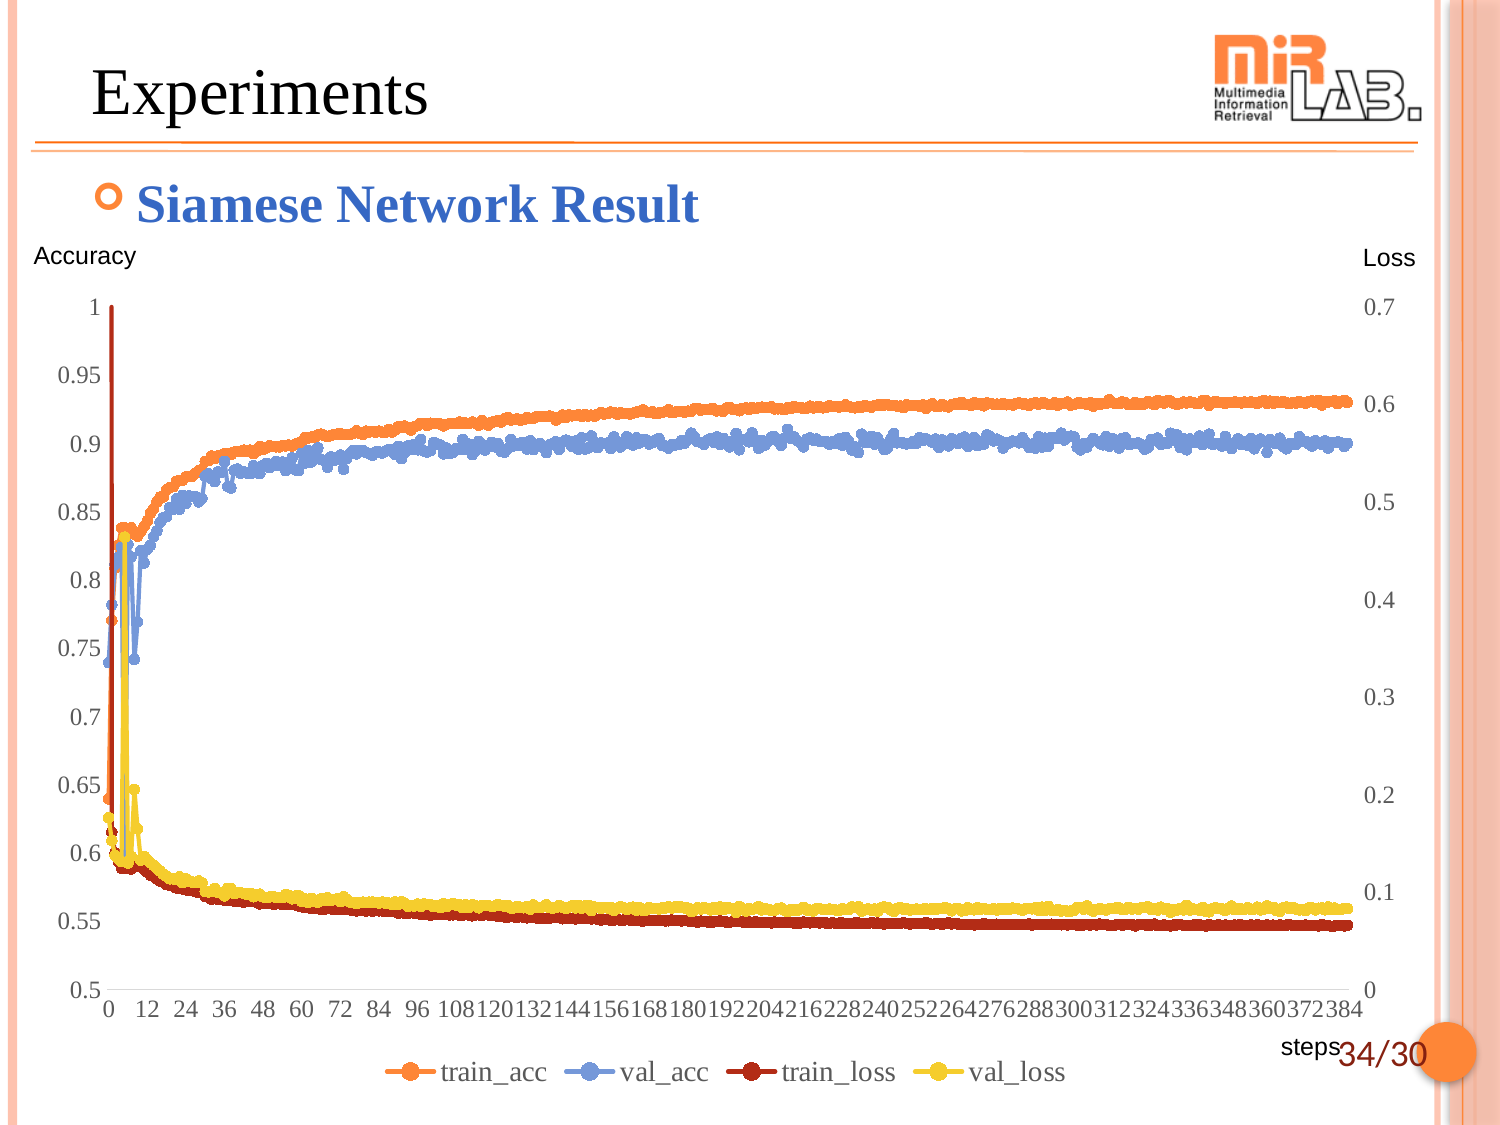

# Experiments
Siamese Network Result
Accuracy
Loss

### Chart

| Category | train_acc | val_acc | train_loss | val_loss |
|---|---|---|---|---|
| 0 | 0.639593720436096 | 0.73947918 | 5.74861860275268 | 0.176158010959625 |
| 1 | 0.770333349704742 | 0.78177083 | 0.161219403147697 | 0.152648076415061 |
| 2 | 0.808781266212463 | 0.81135416 | 0.140033021569252 | 0.137438148260116 |
| 3 | 0.82547914981842 | 0.81656247 | 0.131152406334877 | 0.134147018194198 |
| 4 | 0.838020861148834 | 0.82395834 | 0.124234296381473 | 0.131175369024276 |
| 5 | 0.838093757629394 | 0.59156251 | 0.124122813344001 | 0.463890463113784 |
| 6 | 0.836624979972839 | 0.82583332 | 0.124634183943271 | 0.129801407456398 |
| 7 | 0.838197886943817 | 0.81677085 | 0.123596161603927 | 0.13637962937355 |
| 8 | 0.833489596843719 | 0.7417708 | 0.126368165016174 | 0.205068364739418 |
| 9 | 0.832093775272369 | 0.76927084 | 0.127231240272521 | 0.164592742919921 |
| 10 | 0.835302054882049 | 0.82145834 | 0.125468149781227 | 0.132609292864799 |
| 11 | 0.839114606380462 | 0.81239581 | 0.122980386018753 | 0.136538043618202 |
| 12 | 0.843218743801116 | 0.82260418 | 0.120273299515247 | 0.133310005068779 |
| 13 | 0.848885416984558 | 0.8253125 | 0.117189459502696 | 0.129717275500297 |
| 14 | 0.852052092552185 | 0.83166665 | 0.116201169788837 | 0.127067998051643 |
| 15 | 0.857093751430511 | 0.8359375 | 0.113157339394092 | 0.124006539583206 |
| 16 | 0.860687494277954 | 0.84208333 | 0.111076556146144 | 0.121445327997207 |
| 17 | 0.860864579677581 | 0.84562498 | 0.11020278930664 | 0.118102893233299 |
| 18 | 0.866020858287811 | 0.84625 | 0.107484050095081 | 0.116082042455673 |
| 19 | 0.867708325386047 | 0.85322917 | 0.106907650828361 | 0.113438054919242 |
| 20 | 0.86823958158493 | 0.85166669 | 0.106174536049366 | 0.113424092531204 |
| 21 | 0.872020840644836 | 0.85927081 | 0.104153573513031 | 0.112693600356578 |
| 22 | 0.873000025749206 | 0.85166669 | 0.104117840528488 | 0.115435048937797 |
| 23 | 0.873145818710327 | 0.86197919 | 0.103190779685974 | 0.109456330537796 |
| 24 | 0.875541687011718 | 0.85583335 | 0.102187529206275 | 0.113384388387203 |
| 25 | 0.875687479972839 | 0.86156249 | 0.101710960268974 | 0.110601775348186 |
| 26 | 0.87597918510437 | 0.86124998 | 0.101459816098213 | 0.11024722456932 |
| 27 | 0.878197908401489 | 0.86093748 | 0.100158214569091 | 0.109666623175144 |
| 28 | 0.879927098751068 | 0.85718751 | 0.0991997793316841 | 0.111253201961517 |
| 29 | 0.880677103996276 | 0.85968751 | 0.0988128185272216 | 0.109292782843112 |
| 30 | 0.886760413646698 | 0.87614584 | 0.0952507257461547 | 0.100531056523323 |
| 31 | 0.887364566326141 | 0.87770832 | 0.0944746062159538 | 0.10013510286808 |
| 32 | 0.890718758106231 | 0.87406248 | 0.0924112796783447 | 0.100509263575077 |
| 33 | 0.8887500166893 | 0.87197918 | 0.0936114639043808 | 0.103783600032329 |
| 34 | 0.890895843505859 | 0.87916666 | 0.0924150273203849 | 0.0995550081133842 |
| 35 | 0.890666663646698 | 0.87875003 | 0.0920890569686889 | 0.09957867115736 |
| 36 | 0.892499983310699 | 0.88677084 | 0.0914954468607902 | 0.0960124880075454 |
| 37 | 0.892593741416931 | 0.86843753 | 0.0914736092090606 | 0.103688865900039 |
| 38 | 0.891656279563903 | 0.86739582 | 0.0913496688008308 | 0.103749707341194 |
| 39 | 0.893625020980835 | 0.88041669 | 0.09065742790699 | 0.0983538329601287 |
| 40 | 0.894166648387908 | 0.88114583 | 0.090634748339653 | 0.0991148799657821 |
| 41 | 0.894062519073486 | 0.87812501 | 0.0904935076832771 | 0.099173218011856 |
| 42 | 0.89503127336502 | 0.87927085 | 0.0895778015255928 | 0.0986156463623046 |
| 43 | 0.893906235694885 | 0.87822914 | 0.0900300666689872 | 0.0973753780126571 |
| 44 | 0.895072937011718 | 0.8778125 | 0.0901697054505348 | 0.098723366856575 |
| 45 | 0.892593741416931 | 0.88364583 | 0.0903228372335434 | 0.0950671508908271 |
| 46 | 0.894416689872741 | 0.88197917 | 0.0894707962870597 | 0.0972364768385887 |
| 47 | 0.89775002002716 | 0.8778125 | 0.0877389386296272 | 0.0977570340037345 |
| 48 | 0.895770847797393 | 0.88406253 | 0.0886670872569084 | 0.0949566662311554 |
| 49 | 0.896677076816558 | 0.88541669 | 0.0885122045874595 | 0.0940926149487495 |
| 50 | 0.898281276226043 | 0.88218749 | 0.0879858955740928 | 0.0948406308889389 |
| 51 | 0.897635400295257 | 0.88354164 | 0.0876093357801437 | 0.0953818187117576 |
| 52 | 0.897499978542327 | 0.88666666 | 0.0877836421132087 | 0.0944035872817039 |
| 53 | 0.897427082061767 | 0.88385415 | 0.0882796272635459 | 0.0944957733154296 |
| 54 | 0.898468732833862 | 0.88635415 | 0.0871655717492103 | 0.0943347960710525 |
| 55 | 0.898208320140838 | 0.88010418 | 0.0876736864447593 | 0.0974347367882728 |
| 56 | 0.898760437965393 | 0.88229167 | 0.0874440222978591 | 0.0964237824082374 |
| 57 | 0.898062527179718 | 0.88937497 | 0.0873321816325187 | 0.093003049492836 |
| 58 | 0.899520814418792 | 0.88062501 | 0.0867628827691078 | 0.0957388803362846 |
| 59 | 0.900343775749206 | 0.88 | 0.0856276005506515 | 0.096354566514492 |
| 60 | 0.900447905063629 | 0.89281249 | 0.0857872441411018 | 0.0902242660522461 |
| 61 | 0.9043750166893 | 0.88552082 | 0.0838080421090126 | 0.0927311852574348 |
| 62 | 0.90394788980484 | 0.89468747 | 0.0837477296590805 | 0.0893905907869339 |
| 63 | 0.90465623140335 | 0.88635415 | 0.0831789076328277 | 0.093447558581829 |
| 64 | 0.904260396957397 | 0.89322919 | 0.0834635272622108 | 0.0900790318846702 |
| 65 | 0.906093776226043 | 0.89666665 | 0.0828738212585449 | 0.0894922092556953 |
| 66 | 0.906802058219909 | 0.888125 | 0.0819861590862274 | 0.0927724391222 |
| 67 | 0.905739605426788 | 0.88760418 | 0.0822950452566146 | 0.0914824157953262 |
| 68 | 0.904874980449676 | 0.88249999 | 0.0829073041677475 | 0.0941344574093818 |
| 69 | 0.905812501907348 | 0.89010417 | 0.0826761052012443 | 0.090952843427658 |
| 70 | 0.906520843505859 | 0.88749999 | 0.0821942836046218 | 0.09218380600214 |
| 71 | 0.906822919845581 | 0.88802081 | 0.0820455700159072 | 0.0927339792251586 |
| 72 | 0.907031238079071 | 0.89145833 | 0.0824367329478263 | 0.0900233760476112 |
| 73 | 0.906572937965393 | 0.88104165 | 0.0819282457232475 | 0.0950888395309448 |
| 74 | 0.906427085399627 | 0.88885415 | 0.0820042937994003 | 0.0923045203089714 |
| 75 | 0.906416654586792 | 0.89249998 | 0.0816983357071876 | 0.089516706764698 |
| 76 | 0.907208323478698 | 0.89499998 | 0.0813901051878929 | 0.0893748626112937 |
| 77 | 0.909197926521301 | 0.89229167 | 0.0805528238415718 | 0.0880808755755424 |
| 78 | 0.907541692256927 | 0.89499998 | 0.0815032944083213 | 0.0894709825515747 |
| 79 | 0.906447887420654 | 0.89468747 | 0.0816875770688057 | 0.0895745903253555 |
| 80 | 0.908979177474975 | 0.89322919 | 0.0804910659790039 | 0.0892914682626724 |
| 81 | 0.90841668844223 | 0.89260417 | 0.0811131373047828 | 0.0895313620567321 |
| 82 | 0.908916652202606 | 0.89125001 | 0.0804508253931999 | 0.0896577090024948 |
| 83 | 0.908187508583068 | 0.89375001 | 0.0811491459608078 | 0.0889431536197662 |
| 84 | 0.908979177474975 | 0.89385414 | 0.080635942518711 | 0.0886477530002594 |
| 85 | 0.908229172229766 | 0.89291668 | 0.0806114003062248 | 0.0896255224943161 |
| 86 | 0.908093750476837 | 0.89416665 | 0.0805433318018913 | 0.0886918157339096 |
| 87 | 0.910145819187164 | 0.89541668 | 0.0801809281110763 | 0.0885185822844505 |
| 88 | 0.908249974250793 | 0.89520836 | 0.0808041244745254 | 0.0873569995164871 |
| 89 | 0.909864604473114 | 0.89177084 | 0.0796526372432708 | 0.089885801076889 |
| 90 | 0.91232293844223 | 0.89791667 | 0.0782150030136108 | 0.0870973765850067 |
| 91 | 0.911479175090789 | 0.88885415 | 0.0787802636623382 | 0.090131290256977 |
| 92 | 0.912677109241485 | 0.893125 | 0.0780911222100257 | 0.0886198803782463 |
| 93 | 0.911489605903625 | 0.89822918 | 0.077865183353424 | 0.0852390304207801 |
| 94 | 0.909833312034606 | 0.89552081 | 0.0787326022982597 | 0.0859924182295799 |
| 95 | 0.912302076816558 | 0.89916664 | 0.078314408659935 | 0.0855757966637611 |
| 96 | 0.912979185581207 | 0.89531249 | 0.0779248028993606 | 0.0875592827796936 |
| 97 | 0.914656221866607 | 0.90281248 | 0.0770765393972396 | 0.0851402804255485 |
| 98 | 0.91456252336502 | 0.89447916 | 0.0771869122982025 | 0.0876494199037551 |
| 99 | 0.913083314895629 | 0.89364582 | 0.0775325074791908 | 0.0872102603316307 |
| 100 | 0.914802074432373 | 0.89479166 | 0.0763335227966308 | 0.0869998931884765 |
| 101 | 0.914385437965393 | 0.90062499 | 0.0766490325331687 | 0.0849611014127731 |
| 102 | 0.914760410785675 | 0.89958334 | 0.076757051050663 | 0.0859485566616058 |
| 103 | 0.914197921752929 | 0.8988542 | 0.0769417732954025 | 0.0837869867682457 |
| 104 | 0.912854194641113 | 0.89229167 | 0.077585831284523 | 0.0879853367805481 |
| 105 | 0.914020836353302 | 0.89666665 | 0.0771451964974403 | 0.0851411148905754 |
| 106 | 0.914614558219909 | 0.89249998 | 0.0764810070395469 | 0.0871754065155983 |
| 107 | 0.914499998092651 | 0.89322919 | 0.0765550434589386 | 0.0881556272506713 |
| 108 | 0.914489567279815 | 0.89625001 | 0.0767319500446319 | 0.0864457413554191 |
| 109 | 0.915656268596649 | 0.89583331 | 0.0761686265468597 | 0.0869306251406669 |
| 110 | 0.914874970912933 | 0.90281248 | 0.0762614607810974 | 0.0838186964392662 |
| 111 | 0.914854168891906 | 0.89541668 | 0.0768560841679573 | 0.0869596004486084 |
| 112 | 0.914593756198883 | 0.89947915 | 0.0763763189315795 | 0.0842496678233146 |
| 113 | 0.915604174137115 | 0.89177084 | 0.0755537524819374 | 0.087009496986866 |
| 114 | 0.914656221866607 | 0.89468747 | 0.0763661116361618 | 0.085979551076889 |
| 115 | 0.913395822048187 | 0.90156251 | 0.0766626670956611 | 0.0837165787816047 |
| 116 | 0.916770815849304 | 0.89927083 | 0.0756545960903167 | 0.0859977155923843 |
| 117 | 0.915072917938232 | 0.89520836 | 0.0766171067953109 | 0.0862007737159729 |
| 118 | 0.913343727588653 | 0.8980208 | 0.0764324367046356 | 0.0861273407936096 |
| 119 | 0.915385425090789 | 0.90072918 | 0.0758012235164642 | 0.0851849690079689 |
| 120 | 0.916208326816558 | 0.89749998 | 0.0756284371018409 | 0.0857024043798446 |
| 121 | 0.91671872138977 | 0.89979166 | 0.075151190161705 | 0.0871975272893905 |
| 122 | 0.915708363056182 | 0.89416665 | 0.0754321292042732 | 0.0863938406109809 |
| 123 | 0.917979180812835 | 0.8934375 | 0.0744362473487854 | 0.0855250731110572 |
| 124 | 0.918906271457672 | 0.89625001 | 0.0739857777953147 | 0.0862500369548797 |
| 125 | 0.917145848274231 | 0.90291667 | 0.0749007910490036 | 0.0834594219923019 |
| 126 | 0.917395830154419 | 0.89822918 | 0.0745048597455024 | 0.0837185159325599 |
| 127 | 0.917958319187164 | 0.89833331 | 0.0738753378391265 | 0.0853217989206314 |
| 128 | 0.917104184627533 | 0.90031248 | 0.0747315287590026 | 0.0841653645038604 |
| 129 | 0.917635440826416 | 0.90062499 | 0.0739840641617775 | 0.0837417840957641 |
| 130 | 0.918885409832 | 0.8959375 | 0.0734731256961822 | 0.0852709412574768 |
| 131 | 0.918187499046325 | 0.90197915 | 0.0735371559858322 | 0.0822704583406448 |
| 132 | 0.918416678905487 | 0.89552081 | 0.073570117354393 | 0.0867815315723419 |
| 133 | 0.919635415077209 | 0.89791667 | 0.0734366700053215 | 0.0846394672989845 |
| 134 | 0.919729173183441 | 0.89989585 | 0.0732417404651641 | 0.0842019468545913 |
| 135 | 0.919635415077209 | 0.89687502 | 0.0729707777500152 | 0.084774412214756 |
| 136 | 0.919531226158142 | 0.89322919 | 0.0727154091000557 | 0.0869956612586975 |
| 137 | 0.920062482357025 | 0.89895833 | 0.0729700848460197 | 0.0838623717427253 |
| 138 | 0.919322907924652 | 0.89989585 | 0.0735460743308067 | 0.0833991542458534 |
| 139 | 0.917114555835723 | 0.90125 | 0.0745219960808754 | 0.0839050486683845 |
| 140 | 0.918927073478698 | 0.895625 | 0.073637880384922 | 0.0863633826375007 |
| 141 | 0.920822918415069 | 0.9009375 | 0.0724633410573005 | 0.0842609480023384 |
| 142 | 0.918885409832 | 0.90239584 | 0.0740472227334976 | 0.0831328183412551 |
| 143 | 0.920895814895629 | 0.90166664 | 0.0727717131376266 | 0.0843160152435302 |
| 144 | 0.920239567756652 | 0.89760417 | 0.0729192197322845 | 0.0858941301703453 |
| 145 | 0.920531272888183 | 0.90166664 | 0.0723575428128242 | 0.0836757272481918 |
| 146 | 0.921156227588653 | 0.895625 | 0.072736844420433 | 0.0864205136895179 |
| 147 | 0.919739603996276 | 0.90416664 | 0.0728817656636238 | 0.0832590535283088 |
| 148 | 0.921291649341583 | 0.8959375 | 0.0728607848286628 | 0.0857659205794334 |
| 149 | 0.92007291316986 | 0.89666665 | 0.072630763053894 | 0.0864677652716636 |
| 150 | 0.920697927474975 | 0.90541667 | 0.072371982038021 | 0.0808770582079887 |
| 151 | 0.919833362102508 | 0.90083331 | 0.0726651698350906 | 0.0844689011573791 |
| 152 | 0.921406269073486 | 0.89687502 | 0.0718464776873588 | 0.0840115770697593 |
| 153 | 0.922708332538604 | 0.90041667 | 0.0711910352110862 | 0.0832028537988662 |
| 154 | 0.921458303928375 | 0.89999998 | 0.0719865337014198 | 0.0840136706829071 |
| 155 | 0.921697914600372 | 0.90020835 | 0.071690909564495 | 0.0837035402655601 |
| 156 | 0.923041641712188 | 0.89635414 | 0.0709964632987976 | 0.0841903910040855 |
| 157 | 0.922645807266235 | 0.90479165 | 0.0712550953030586 | 0.0809576585888862 |
| 158 | 0.921416640281677 | 0.90125 | 0.0722803100943565 | 0.0830999687314033 |
| 159 | 0.922416687011718 | 0.89739585 | 0.0710944905877113 | 0.0849268436431884 |
| 160 | 0.921687483787536 | 0.89927083 | 0.0711514204740524 | 0.0836974009871482 |
| 161 | 0.921687483787536 | 0.90479165 | 0.0715740397572517 | 0.0821905732154846 |
| 162 | 0.921520829200744 | 0.89979166 | 0.0713595375418663 | 0.0837216675281524 |
| 163 | 0.922177076339721 | 0.89875001 | 0.0711715295910835 | 0.0844300761818885 |
| 164 | 0.922916650772094 | 0.90406251 | 0.0710358768701553 | 0.0812724605202674 |
| 165 | 0.923333346843719 | 0.90041667 | 0.0710013732314109 | 0.0839363113045692 |
| 166 | 0.924499988555908 | 0.90260416 | 0.0700901448726654 | 0.0810077413916587 |
| 167 | 0.92313539981842 | 0.90260416 | 0.070467971265316 | 0.0815815106034278 |
| 168 | 0.922864556312561 | 0.89958334 | 0.0709282457828521 | 0.0841562822461128 |
| 169 | 0.923187494277954 | 0.90052086 | 0.0707377046346664 | 0.0832753404974937 |
| 170 | 0.921822905540466 | 0.90249997 | 0.0710873529314994 | 0.0832195654511451 |
| 171 | 0.922270834445953 | 0.90364581 | 0.0707451924681663 | 0.0825252458453178 |
| 172 | 0.922822892665863 | 0.89833331 | 0.0706961154937744 | 0.0837422534823417 |
| 173 | 0.923229157924652 | 0.8980208 | 0.0702501311898231 | 0.0835422426462173 |
| 174 | 0.924687504768371 | 0.89656252 | 0.0704098120331764 | 0.0846994444727897 |
| 175 | 0.922489583492279 | 0.89916664 | 0.0712400451302528 | 0.0834751203656196 |
| 176 | 0.922947943210601 | 0.89875001 | 0.0709183141589164 | 0.0846005007624626 |
| 177 | 0.923395812511444 | 0.89906251 | 0.0708169266581535 | 0.0846686065196991 |
| 178 | 0.923552095890045 | 0.90197915 | 0.0703497901558876 | 0.0845111310482025 |
| 179 | 0.922760426998138 | 0.90020835 | 0.0707931518554687 | 0.0836386680603027 |
| 180 | 0.923645853996276 | 0.90260416 | 0.0704051628708839 | 0.0835192948579788 |
| 181 | 0.923375010490417 | 0.90750003 | 0.0701054334640502 | 0.0797230750322341 |
| 182 | 0.925291657447814 | 0.90499997 | 0.0695638805627822 | 0.0813674107193946 |
| 183 | 0.92557293176651 | 0.90125 | 0.0689762979745864 | 0.0837834253907203 |
| 184 | 0.924364566802978 | 0.90072918 | 0.0700918138027191 | 0.0825085863471031 |
| 185 | 0.924635410308837 | 0.89937502 | 0.0698237642645835 | 0.0839958563446998 |
| 186 | 0.924781262874603 | 0.90208334 | 0.0693216398358345 | 0.0827922224998474 |
| 187 | 0.925197899341583 | 0.9034375 | 0.069363497197628 | 0.0816166028380394 |
| 188 | 0.92522919178009 | 0.90083331 | 0.0692442059516906 | 0.083744890987873 |
| 189 | 0.923791646957397 | 0.90468752 | 0.0699208453297615 | 0.0819793343544006 |
| 190 | 0.924166679382324 | 0.89927083 | 0.0703696608543396 | 0.0846177265048027 |
| 191 | 0.923510432243347 | 0.90375 | 0.0697251111268997 | 0.0817759856581687 |
| 192 | 0.925916671752929 | 0.89999998 | 0.0690782144665718 | 0.0838463529944419 |
| 193 | 0.926374971866607 | 0.89749998 | 0.0689811557531356 | 0.0834763124585151 |
| 194 | 0.924916684627533 | 0.90166664 | 0.0696505159139633 | 0.0824880450963974 |
| 195 | 0.924791693687439 | 0.90739584 | 0.0696563869714737 | 0.0790014863014221 |
| 196 | 0.923874974250793 | 0.89531249 | 0.0700734853744506 | 0.0851764529943466 |
| 197 | 0.925666689872741 | 0.90291667 | 0.0693065971136093 | 0.0829023718833923 |
| 198 | 0.925958335399627 | 0.90312499 | 0.0693298503756523 | 0.0804352611303329 |
| 199 | 0.924770832061767 | 0.90114582 | 0.0692276731133461 | 0.0832951813936233 |
| 200 | 0.926302075386047 | 0.90770835 | 0.0686365067958831 | 0.0819929093122482 |
| 201 | 0.925395846366882 | 0.90249997 | 0.0694211274385452 | 0.0827275887131691 |
| 202 | 0.926218748092651 | 0.89645833 | 0.0686502382159233 | 0.0849908143281936 |
| 203 | 0.926541686058044 | 0.90218753 | 0.0685821250081062 | 0.0816548466682434 |
| 204 | 0.926322937011718 | 0.8988542 | 0.0689032822847366 | 0.0828568488359451 |
| 205 | 0.926343739032745 | 0.90166664 | 0.0688709393143653 | 0.0821944698691368 |
| 206 | 0.926718771457672 | 0.90468752 | 0.0682669803500175 | 0.080823965370655 |
| 207 | 0.925291657447814 | 0.90468752 | 0.069113865494728 | 0.0812044739723205 |
| 208 | 0.925312519073486 | 0.90145832 | 0.0687970444560051 | 0.0829487442970275 |
| 209 | 0.925291657447814 | 0.89864582 | 0.0689800381660461 | 0.0835020020604133 |
| 210 | 0.924749970436096 | 0.90385419 | 0.0690171644091606 | 0.0813751220703125 |
| 211 | 0.926145851612091 | 0.91041666 | 0.0688121765851974 | 0.079946644604206 |
| 212 | 0.925531268119812 | 0.90364581 | 0.0684903040528297 | 0.0817974731326103 |
| 213 | 0.926895856857299 | 0.90468752 | 0.0682393386960029 | 0.0815664455294609 |
| 214 | 0.926135420799255 | 0.90187502 | 0.0683391988277435 | 0.0813817828893661 |
| 215 | 0.926395833492279 | 0.90052086 | 0.0681691318750381 | 0.0825968757271766 |
| 216 | 0.925458312034606 | 0.89749998 | 0.0691027268767356 | 0.0842268317937851 |
| 217 | 0.925822913646698 | 0.90312499 | 0.0686229467391967 | 0.0815600231289863 |
| 218 | 0.927270829677581 | 0.90395832 | 0.0683174505829811 | 0.0813302546739578 |
| 219 | 0.925999999046325 | 0.90229166 | 0.0684606283903122 | 0.0805260315537452 |
| 220 | 0.926604151725769 | 0.90312499 | 0.0687044709920883 | 0.0829610824584961 |
| 221 | 0.926874995231628 | 0.90166664 | 0.0682559683918953 | 0.0829361677169799 |
| 222 | 0.926031231880188 | 0.90156251 | 0.0686398893594741 | 0.0819956213235855 |
| 223 | 0.926562488079071 | 0.90125 | 0.0680940747261047 | 0.0820663422346115 |
| 224 | 0.927479147911071 | 0.89937502 | 0.0679779797792434 | 0.0824999064207077 |
| 225 | 0.926885426044464 | 0.90145832 | 0.0685248374938964 | 0.0821792036294937 |
| 226 | 0.927072942256927 | 0.90031248 | 0.0679334625601768 | 0.0814780443906784 |
| 227 | 0.926604151725769 | 0.90333331 | 0.0680072307586669 | 0.0812017247080802 |
| 228 | 0.92690622806549 | 0.89875001 | 0.068260446190834 | 0.0827072858810424 |
| 229 | 0.928177058696746 | 0.90437502 | 0.0675556808710098 | 0.0817666873335838 |
| 230 | 0.927218735218048 | 0.90177083 | 0.0678046122193336 | 0.0818735137581825 |
| 231 | 0.926208317279815 | 0.89510417 | 0.0679789781570434 | 0.0848059654235839 |
| 232 | 0.926052093505859 | 0.89739585 | 0.0681332722306251 | 0.0839684307575225 |
| 233 | 0.926843762397766 | 0.89333332 | 0.0681669861078262 | 0.0849784016609191 |
| 234 | 0.926406264305114 | 0.90677083 | 0.0679391846060752 | 0.0803873315453529 |
| 235 | 0.927916646003723 | 0.90072918 | 0.0675196424126625 | 0.0823123976588249 |
| 236 | 0.926999986171722 | 0.90072918 | 0.0677828341722488 | 0.082591101527214 |
| 237 | 0.926531255245208 | 0.90520835 | 0.0685101673007011 | 0.0813770070672035 |
| 238 | 0.927635431289672 | 0.89947915 | 0.0680260881781578 | 0.0825283229351043 |
| 239 | 0.928187489509582 | 0.90395832 | 0.0681335106492042 | 0.0803110301494598 |
| 240 | 0.927989602088928 | 0.90010417 | 0.067594327032566 | 0.0835802629590034 |
| 241 | 0.92809373140335 | 0.89541668 | 0.0672033876180648 | 0.0847281515598297 |
| 242 | 0.928416669368743 | 0.89645833 | 0.0674491375684738 | 0.0844009444117546 |
| 243 | 0.927770853042602 | 0.90291667 | 0.0675574019551277 | 0.0816181227564811 |
| 244 | 0.92767709493637 | 0.90718752 | 0.0675638243556022 | 0.0798936262726783 |
| 245 | 0.927312493324279 | 0.90041667 | 0.0679996758699417 | 0.083045057952404 |
| 246 | 0.927322924137115 | 0.90062499 | 0.0679354444146156 | 0.0840868204832077 |
| 247 | 0.926260411739349 | 0.90020835 | 0.0683706104755401 | 0.082327052950859 |
| 248 | 0.928260445594787 | 0.89958334 | 0.0678633525967598 | 0.0829134806990623 |
| 249 | 0.927770853042602 | 0.89989585 | 0.0671191662549972 | 0.0813949257135391 |
| 250 | 0.927802085876464 | 0.90156251 | 0.0675895437598228 | 0.0822250470519065 |
| 251 | 0.927718758583068 | 0.89989585 | 0.0675093159079551 | 0.0825261622667312 |
| 252 | 0.927218735218048 | 0.90427083 | 0.0678644105792045 | 0.0822578966617584 |
| 253 | 0.92815625667572 | 0.90218753 | 0.067649982869625 | 0.0823846831917762 |
| 254 | 0.925666689872741 | 0.90322918 | 0.0688059777021408 | 0.0826545357704162 |
| 255 | 0.927791655063629 | 0.90239584 | 0.0674428343772888 | 0.0821443349123001 |
| 256 | 0.92900002002716 | 0.90083331 | 0.0666923820972442 | 0.0832757726311683 |
| 257 | 0.927052080631256 | 0.90312499 | 0.067472219467163 | 0.0819200202822685 |
| 258 | 0.927156269550323 | 0.89708334 | 0.0677712112665176 | 0.0831387862563133 |
| 259 | 0.928614556789398 | 0.90249997 | 0.0668180882930755 | 0.0828581601381301 |
| 260 | 0.927354156970977 | 0.89979166 | 0.0676235929131507 | 0.0841085314750671 |
| 261 | 0.926729142665863 | 0.89822918 | 0.0683424770832061 | 0.0829251557588577 |
| 262 | 0.928416669368743 | 0.9034375 | 0.0672513917088508 | 0.0806605219841003 |
| 263 | 0.928833305835723 | 0.90218753 | 0.0674507692456245 | 0.0827301144599914 |
| 264 | 0.928593754768371 | 0.90010417 | 0.0671943426132202 | 0.0832482948899269 |
| 265 | 0.930072903633117 | 0.90364581 | 0.0664126127958297 | 0.0806543827056884 |
| 266 | 0.928427100181579 | 0.90468752 | 0.0668490603566169 | 0.0809151008725166 |
| 267 | 0.928552091121673 | 0.89781249 | 0.0667472034692764 | 0.0838187262415885 |
| 268 | 0.927989602088928 | 0.90114582 | 0.0668679252266883 | 0.0824553444981575 |
| 269 | 0.929770827293396 | 0.90427083 | 0.06622876226902 | 0.0817019939422607 |
| 270 | 0.928333342075347 | 0.89833331 | 0.0668287575244903 | 0.0839001536369323 |
| 271 | 0.929260432720184 | 0.90104169 | 0.0666487365961074 | 0.0823472738265991 |
| 272 | 0.927520811557769 | 0.89947915 | 0.0675992295145988 | 0.0829865708947181 |
| 273 | 0.929666638374328 | 0.90625 | 0.0666030719876289 | 0.0820113644003868 |
| 274 | 0.929354190826416 | 0.90479165 | 0.0663978084921836 | 0.0818729251623153 |
| 275 | 0.928604185581207 | 0.90187502 | 0.0665978789329528 | 0.0829303339123725 |
| 276 | 0.928739607334137 | 0.90312499 | 0.0669813528656959 | 0.0814475044608116 |
| 277 | 0.928593754768371 | 0.90177083 | 0.0667327344417572 | 0.0832913890480995 |
| 278 | 0.929239571094512 | 0.89666665 | 0.0666462182998657 | 0.0825170949101448 |
| 279 | 0.928281247615814 | 0.90083331 | 0.0666310861706733 | 0.0824142098426818 |
| 280 | 0.92836457490921 | 0.90041667 | 0.0669121369719505 | 0.0825346484780311 |
| 281 | 0.928135395050048 | 0.90177083 | 0.0669673532247543 | 0.0834859758615493 |
| 282 | 0.92941665649414 | 0.90156251 | 0.0664679035544395 | 0.0828594788908958 |
| 283 | 0.929614603519439 | 0.90041667 | 0.0665424466133117 | 0.0823740065097808 |
| 284 | 0.928927063941955 | 0.90427083 | 0.0666665881872177 | 0.081189639866352 |
| 285 | 0.928781270980835 | 0.90072918 | 0.0666149631142616 | 0.0829837545752525 |
| 286 | 0.927843749523162 | 0.89718747 | 0.0671414211392402 | 0.0833171010017395 |
| 287 | 0.929322898387908 | 0.89947915 | 0.0662348940968513 | 0.082676313817501 |
| 288 | 0.929864585399627 | 0.89656252 | 0.0665054768323898 | 0.0839375630021095 |
| 289 | 0.928833305835723 | 0.90489584 | 0.0668642818927764 | 0.0810712277889251 |
| 290 | 0.929645836353302 | 0.89739585 | 0.0665592700242996 | 0.0844887122511863 |
| 291 | 0.929489612579345 | 0.90385419 | 0.0664470493793487 | 0.080727219581604 |
| 292 | 0.928697943687439 | 0.89791667 | 0.066482774913311 | 0.0852571502327919 |
| 293 | 0.928458333015441 | 0.90447915 | 0.0669743716716766 | 0.081119455397129 |
| 294 | 0.929791688919067 | 0.90354168 | 0.0664796158671379 | 0.0811827927827835 |
| 295 | 0.927979171276092 | 0.9034375 | 0.0666460022330284 | 0.0819476023316383 |
| 296 | 0.929145812988281 | 0.90750003 | 0.06636293977499 | 0.0804762914776802 |
| 297 | 0.929104149341583 | 0.90249997 | 0.0667212605476379 | 0.0810462832450866 |
| 298 | 0.930239558219909 | 0.90520835 | 0.0663146525621414 | 0.080323226749897 |
| 299 | 0.927906274795532 | 0.90531248 | 0.0667891576886177 | 0.0803766995668411 |
| 300 | 0.928635418415069 | 0.90468752 | 0.0666506141424179 | 0.0808371528983116 |
| 301 | 0.92955207824707 | 0.89739585 | 0.0661300867795944 | 0.0839448496699333 |
| 302 | 0.929572939872741 | 0.89520836 | 0.0662112087011337 | 0.0843956768512725 |
| 303 | 0.929312527179718 | 0.89989585 | 0.0663174018263816 | 0.082365296781063 |
| 304 | 0.928510427474975 | 0.89729166 | 0.0667732805013656 | 0.0857913419604301 |
| 305 | 0.92976039648056 | 0.90072918 | 0.0659824013710022 | 0.0820956230163574 |
| 306 | 0.927208304405212 | 0.90364581 | 0.0666270330548286 | 0.0801650509238243 |
| 307 | 0.92900002002716 | 0.90177083 | 0.0662023499608039 | 0.0823293849825859 |
| 308 | 0.928739607334137 | 0.90020835 | 0.067139096558094 | 0.083053819835186 |
| 309 | 0.929020822048187 | 0.89895833 | 0.0664873123168945 | 0.0817570760846138 |
| 310 | 0.929291665554046 | 0.90510416 | 0.066859059035778 | 0.0816077664494514 |
| 311 | 0.931979179382324 | 0.89791667 | 0.065643236041069 | 0.0827468186616897 |
| 312 | 0.929802060127258 | 0.90354168 | 0.0658008903264999 | 0.0831287950277328 |
| 313 | 0.929145812988281 | 0.89989585 | 0.0662676617503166 | 0.0835602134466171 |
| 314 | 0.929052054882049 | 0.89656252 | 0.0663825422525405 | 0.0838461443781852 |
| 315 | 0.930385410785675 | 0.90375 | 0.0659704431891441 | 0.0820626989006996 |
| 316 | 0.929697930812835 | 0.90406251 | 0.066576562821865 | 0.0820845440030098 |
| 317 | 0.928427100181579 | 0.89937502 | 0.0667466968297958 | 0.0843158364295959 |
| 318 | 0.928322911262512 | 0.89968753 | 0.0665835812687873 | 0.0825105458498001 |
| 319 | 0.930114567279815 | 0.89979166 | 0.0652388781309127 | 0.0829642787575721 |
| 320 | 0.928520858287811 | 0.90031248 | 0.0663961023092269 | 0.0824094712734222 |
| 321 | 0.928979158401489 | 0.89906251 | 0.0665487572550773 | 0.0839160233736038 |
| 322 | 0.928958356380462 | 0.89572918 | 0.0663332417607307 | 0.0838791877031326 |
| 323 | 0.930614590644836 | 0.89687502 | 0.0660810247063636 | 0.0848927944898605 |
| 324 | 0.929510414600372 | 0.90302086 | 0.0661900043487548 | 0.0819627046585083 |
| 325 | 0.92843747138977 | 0.90218753 | 0.067018374800682 | 0.0831835940480232 |
| 326 | 0.931510388851165 | 0.90385419 | 0.0654484704136848 | 0.0815024152398109 |
| 327 | 0.930687487125396 | 0.89927083 | 0.0658565759658813 | 0.0844309255480766 |
| 328 | 0.929562509059906 | 0.90041667 | 0.066218614578247 | 0.0823858305811882 |
| 329 | 0.931156277656555 | 0.89999998 | 0.0657448023557663 | 0.0827207416296005 |
| 330 | 0.931031227111816 | 0.90750003 | 0.0652784630656242 | 0.0790895000100135 |
| 331 | 0.929250001907348 | 0.90260416 | 0.0661096051335334 | 0.0816503912210464 |
| 332 | 0.928531229496002 | 0.90614581 | 0.0663345530629158 | 0.0813219100236892 |
| 333 | 0.92941665649414 | 0.89708334 | 0.0664401724934578 | 0.0829713568091392 |
| 334 | 0.930354177951812 | 0.90354168 | 0.0657989233732223 | 0.0816654488444328 |
| 335 | 0.92962497472763 | 0.89531249 | 0.0658122599124908 | 0.0863351672887802 |
| 336 | 0.930427074432373 | 0.90322918 | 0.0657924339175224 | 0.0813934206962585 |
| 337 | 0.929854154586792 | 0.9009375 | 0.0660419762134552 | 0.0826226845383644 |
| 338 | 0.929364562034606 | 0.90062499 | 0.0661830157041549 | 0.0822705253958702 |
| 339 | 0.929468750953674 | 0.90541667 | 0.0662974491715431 | 0.0814796835184097 |
| 340 | 0.931500017642974 | 0.89916664 | 0.0656635388731956 | 0.0841021463274955 |
| 341 | 0.931500017642974 | 0.90322918 | 0.0650530084967613 | 0.0802567526698112 |
| 342 | 0.92788541316986 | 0.90677083 | 0.0669043138623237 | 0.0796815380454063 |
| 343 | 0.929770827293396 | 0.89937502 | 0.0657231286168098 | 0.0828033536672592 |
| 344 | 0.930750012397766 | 0.89968753 | 0.065641850233078 | 0.0840214639902114 |
| 345 | 0.929791688919067 | 0.89989585 | 0.0663885846734047 | 0.0830486938357353 |
| 346 | 0.929885387420654 | 0.89812499 | 0.0658386424183845 | 0.0825047567486763 |
| 347 | 0.929312527179718 | 0.90510416 | 0.0660538896918296 | 0.080987200140953 |
| 348 | 0.93018752336502 | 0.89979166 | 0.0657442286610603 | 0.0834530144929885 |
| 349 | 0.929875016212463 | 0.89614582 | 0.0659370571374893 | 0.0855169668793678 |
| 350 | 0.93032294511795 | 0.90031248 | 0.0660926774144172 | 0.0818511918187141 |
| 351 | 0.930052101612091 | 0.90333331 | 0.0660162642598152 | 0.082545056939125 |
| 352 | 0.9296875 | 0.89916664 | 0.066250093281269 | 0.0826267078518867 |
| 353 | 0.930302083492279 | 0.90145832 | 0.065873883664608 | 0.0822425261139869 |
| 354 | 0.930031239986419 | 0.89875001 | 0.0657979100942611 | 0.0837870463728904 |
| 355 | 0.930479168891906 | 0.9034375 | 0.0661071240901947 | 0.0819216296076774 |
| 356 | 0.929770827293396 | 0.89604169 | 0.0659240037202835 | 0.0824192985892295 |
| 357 | 0.929270803928375 | 0.89947915 | 0.0662798509001731 | 0.0844421163201332 |
| 358 | 0.930479168891906 | 0.90322918 | 0.0656428039073944 | 0.0815931260585784 |
| 359 | 0.931343734264373 | 0.90125 | 0.0655875205993652 | 0.082373209297657 |
| 360 | 0.929406225681304 | 0.8934375 | 0.066152773797512 | 0.0857259258627891 |
| 361 | 0.930968761444091 | 0.90281248 | 0.0656513124704361 | 0.0827520862221717 |
| 362 | 0.929510414600372 | 0.90031248 | 0.0659745186567306 | 0.0843038111925125 |
| 363 | 0.930427074432373 | 0.90020835 | 0.0657382383942604 | 0.0808078870177269 |
| 364 | 0.929958343505859 | 0.90385419 | 0.066123217344284 | 0.080225795507431 |
| 365 | 0.930802106857299 | 0.89770836 | 0.0655548870563507 | 0.0838764533400535 |
| 366 | 0.929718732833862 | 0.89604169 | 0.0659988150000572 | 0.0845091342926025 |
| 367 | 0.929125010967254 | 0.89989585 | 0.0664849132299423 | 0.0828404650092125 |
| 368 | 0.930124998092651 | 0.89968753 | 0.0658405423164367 | 0.0840993523597717 |
| 369 | 0.929562509059906 | 0.89916664 | 0.0656826347112655 | 0.0826341211795806 |
| 370 | 0.930625021457672 | 0.90489584 | 0.0653469190001487 | 0.0816652923822403 |
| 371 | 0.930010437965393 | 0.90166664 | 0.0656238347291946 | 0.0821739509701728 |
| 372 | 0.929406225681304 | 0.90135419 | 0.0660377815365791 | 0.0808445289731025 |
| 373 | 0.930802106857299 | 0.89968753 | 0.0656869113445282 | 0.0836064890027046 |
| 374 | 0.931124985218048 | 0.89812499 | 0.0654763132333755 | 0.0835635438561439 |
| 375 | 0.930000007152557 | 0.90197915 | 0.0658807605504989 | 0.0816472247242927 |
| 376 | 0.931552112102508 | 0.90072918 | 0.0651648417115211 | 0.0833837985992431 |
| 377 | 0.928104162216186 | 0.89927083 | 0.0665863901376724 | 0.0836416706442833 |
| 378 | 0.930447936058044 | 0.90187502 | 0.0658632814884185 | 0.0816908180713653 |
| 379 | 0.930312514305114 | 0.89656252 | 0.0654352232813835 | 0.0846038162708282 |
| 380 | 0.930697917938232 | 0.90052086 | 0.0648902356624603 | 0.0819656923413276 |
| 381 | 0.931312501430511 | 0.90083331 | 0.0651266425848007 | 0.0835853144526481 |
| 382 | 0.929072916507721 | 0.90114582 | 0.0659204423427581 | 0.0821703299880027 |
| 383 | 0.930593729019165 | 0.90031248 | 0.0654662996530532 | 0.0822078585624694 |
| 384 | 0.931604146957397 | 0.89781249 | 0.0652210041880607 | 0.0832858234643936 |
| 385 | 0.930010437965393 | 0.89999998 | 0.0657716691493988 | 0.0828537419438362 |
steps